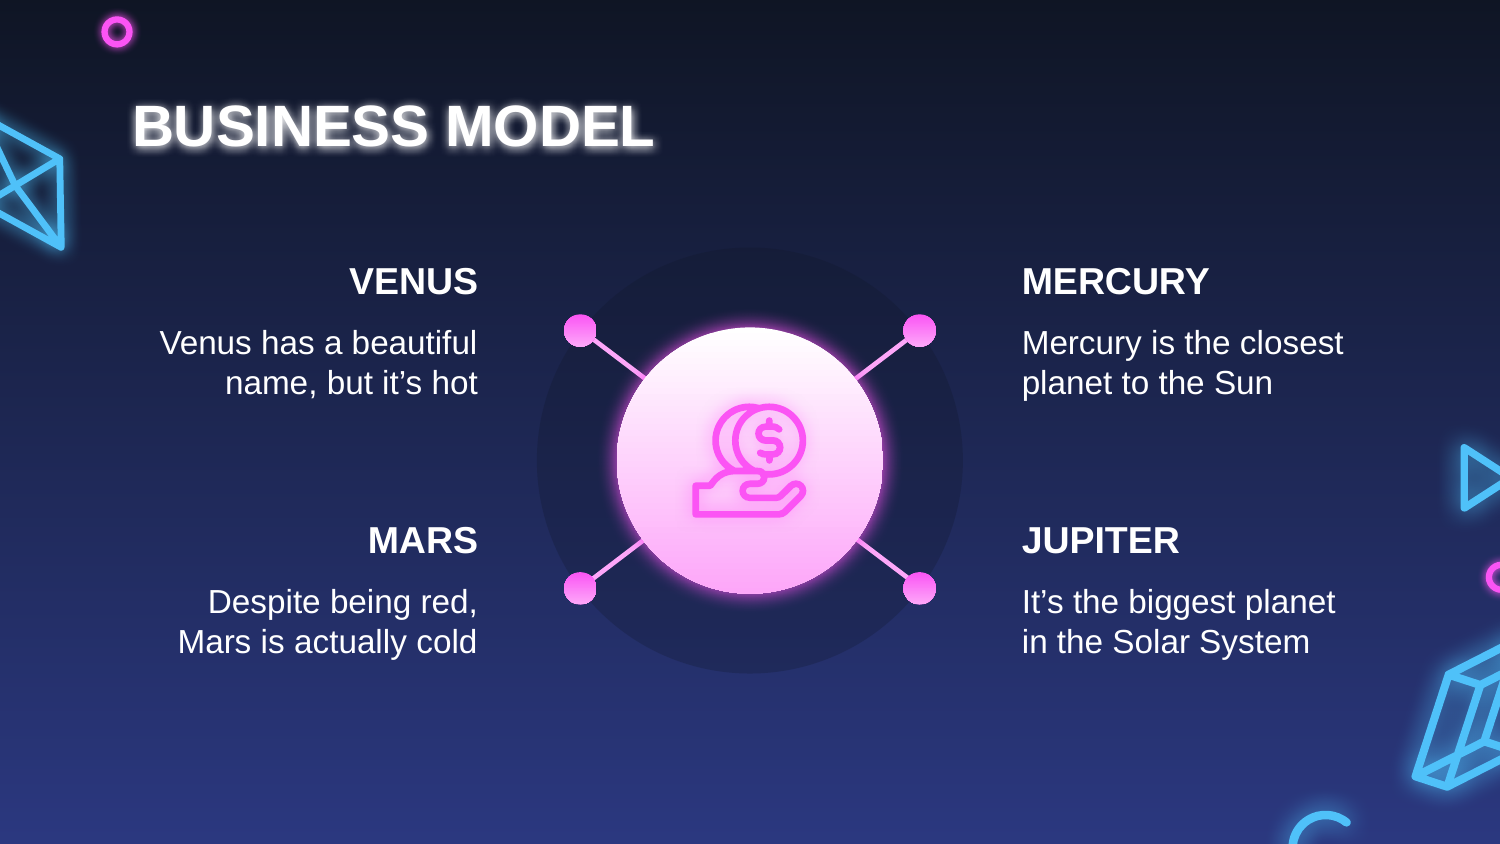

# BUSINESS MODEL

VENUS
MERCURY
Venus has a beautiful name, but it’s hot
Mercury is the closest planet to the Sun

MARS
JUPITER
Despite being red, Mars is actually cold
It’s the biggest planet in the Solar System